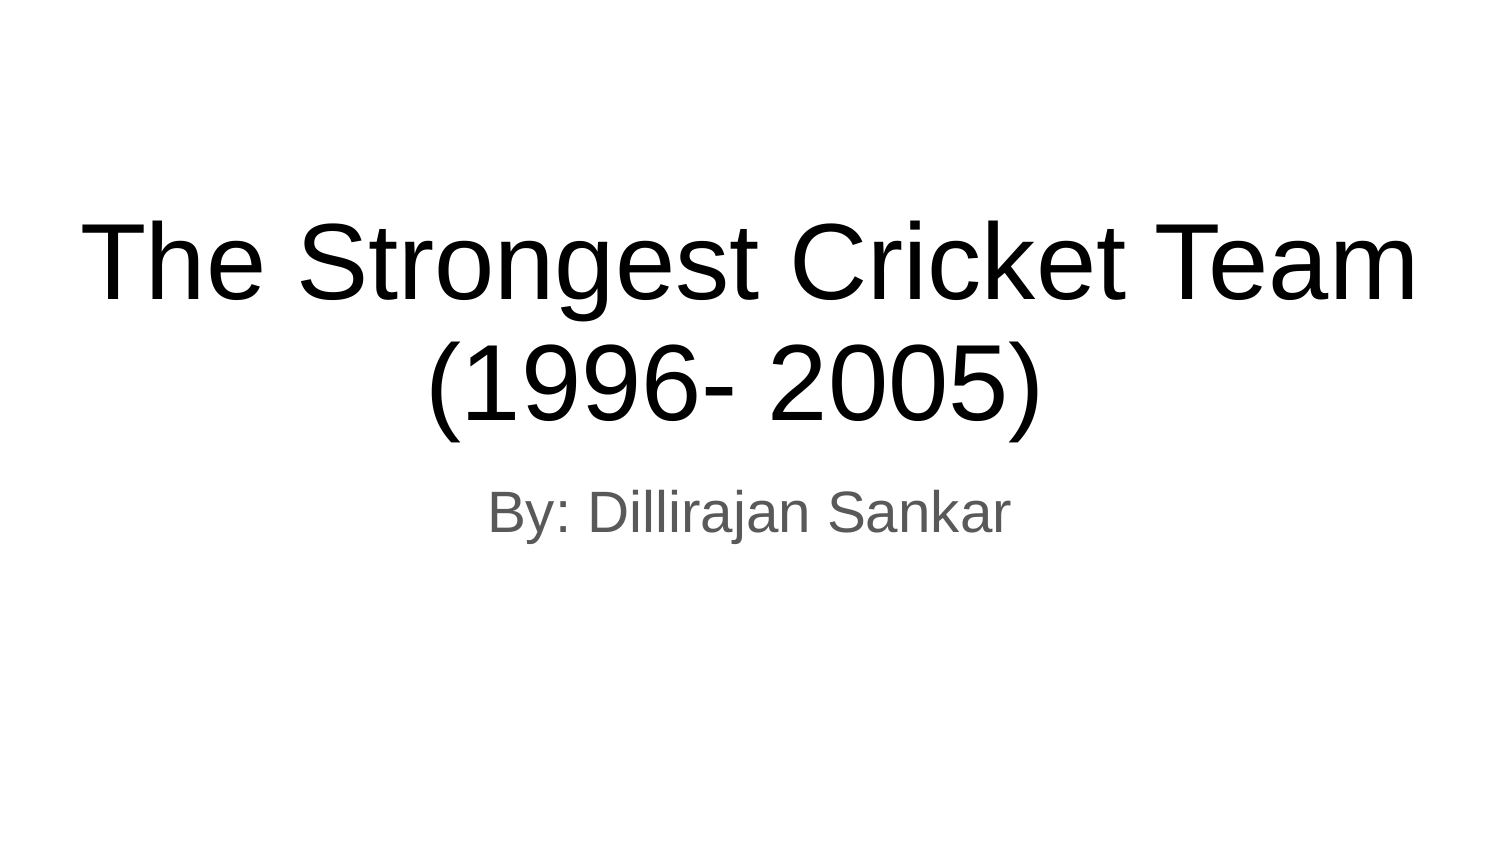

# The Strongest Cricket Team (1996- 2005)
By: Dillirajan Sankar